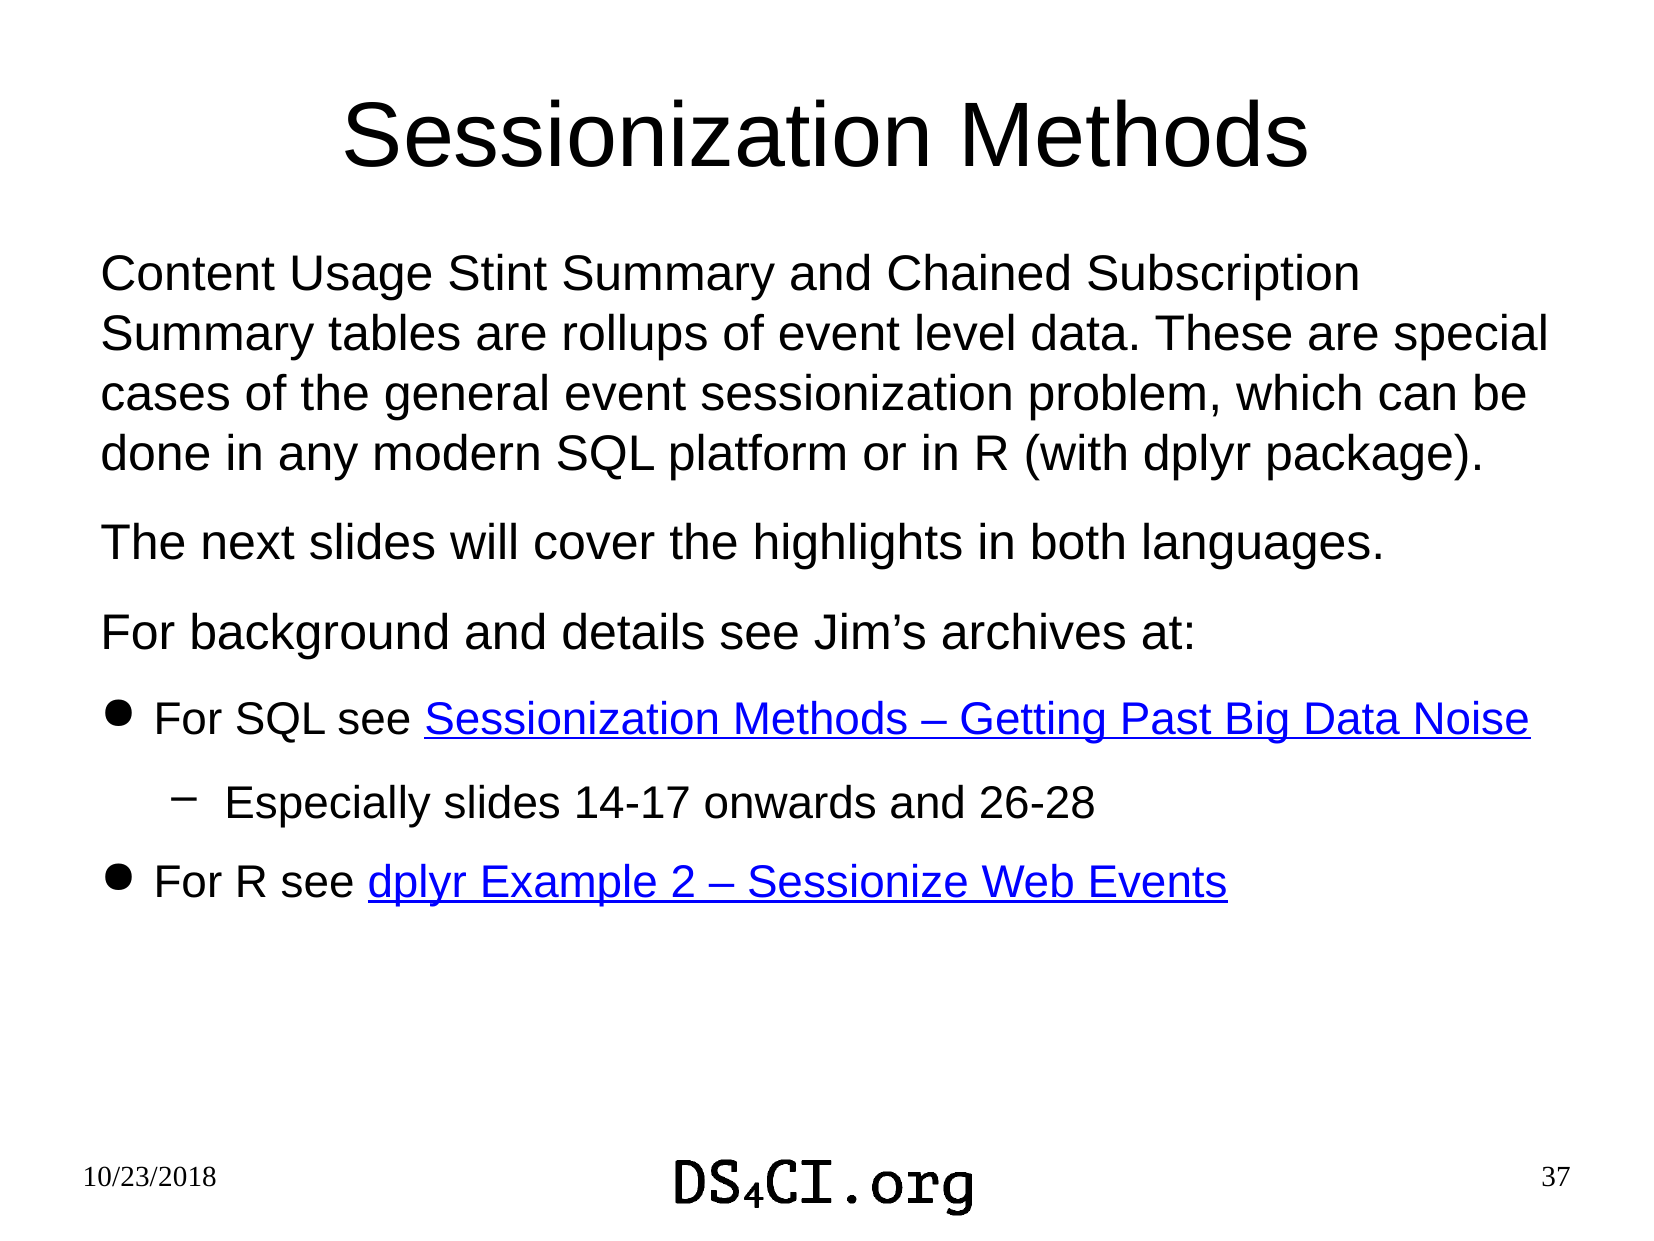

# Sessionization Methods
Content Usage Stint Summary and Chained Subscription Summary tables are rollups of event level data. These are special cases of the general event sessionization problem, which can be done in any modern SQL platform or in R (with dplyr package).
The next slides will cover the highlights in both languages.
For background and details see Jim’s archives at:
For SQL see Sessionization Methods – Getting Past Big Data Noise
Especially slides 14-17 onwards and 26-28
For R see dplyr Example 2 – Sessionize Web Events
10/23/2018
37